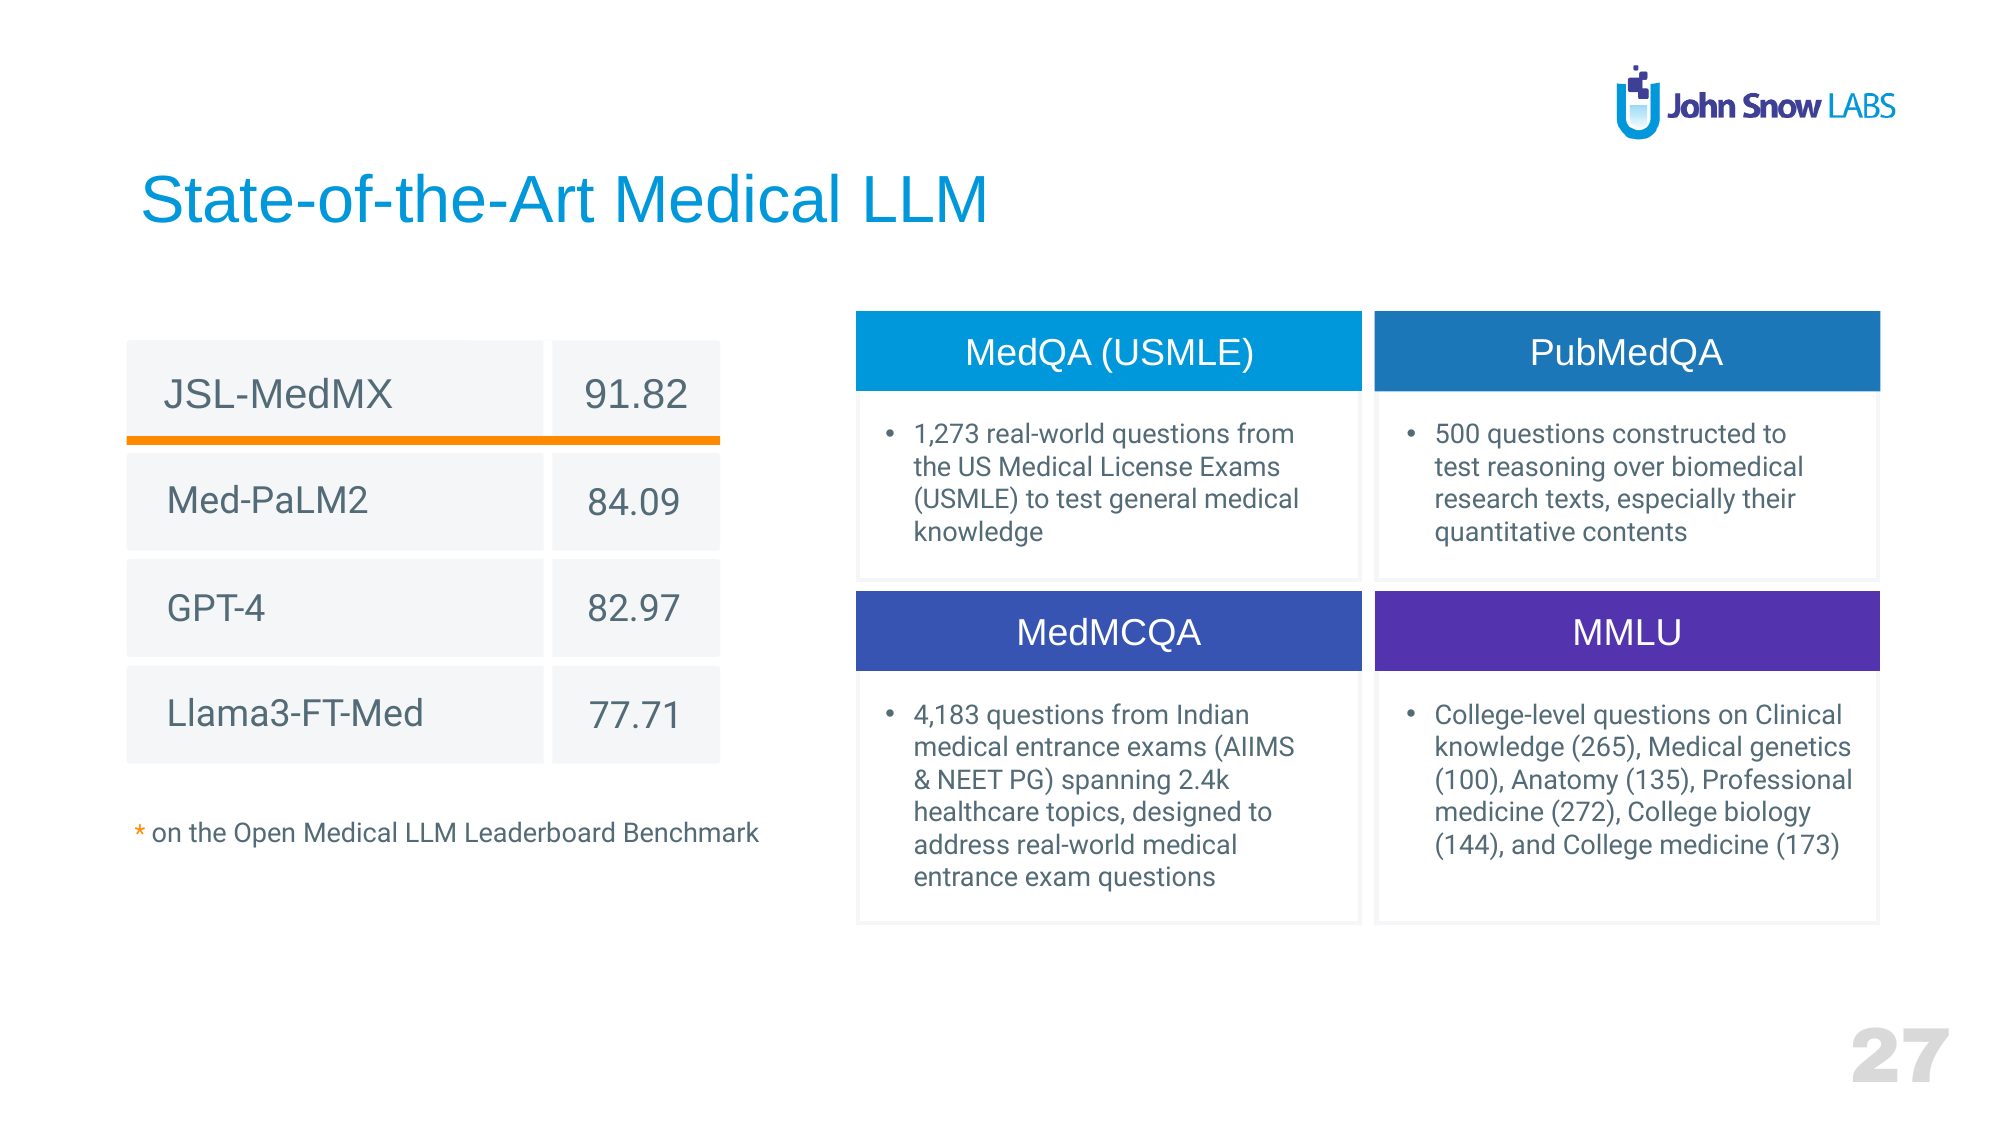

State-of-the-Art Medical LLM

MedQA (USMLE)
PubMedQA
1,273 real-world questions from the US Medical License Exams (USMLE) to test general medical knowledge
500 questions constructed to test reasoning over biomedical research texts, especially their quantitative contents

MedMCQA
MMLU
4,183 questions from Indian medical entrance exams (AIIMS & NEET PG) spanning 2.4k healthcare topics, designed to address real-world medical entrance exam questions
College-level questions on Clinical knowledge (265), Medical genetics (100), Anatomy (135), Professional medicine (272), College biology (144), and College medicine (173)

JSL-MedMX
91.82

Med-PaLM2
84.09

GPT-4
82.97
Llama3-FT-Med
77.71
* on the Open Medical LLM Leaderboard Benchmark